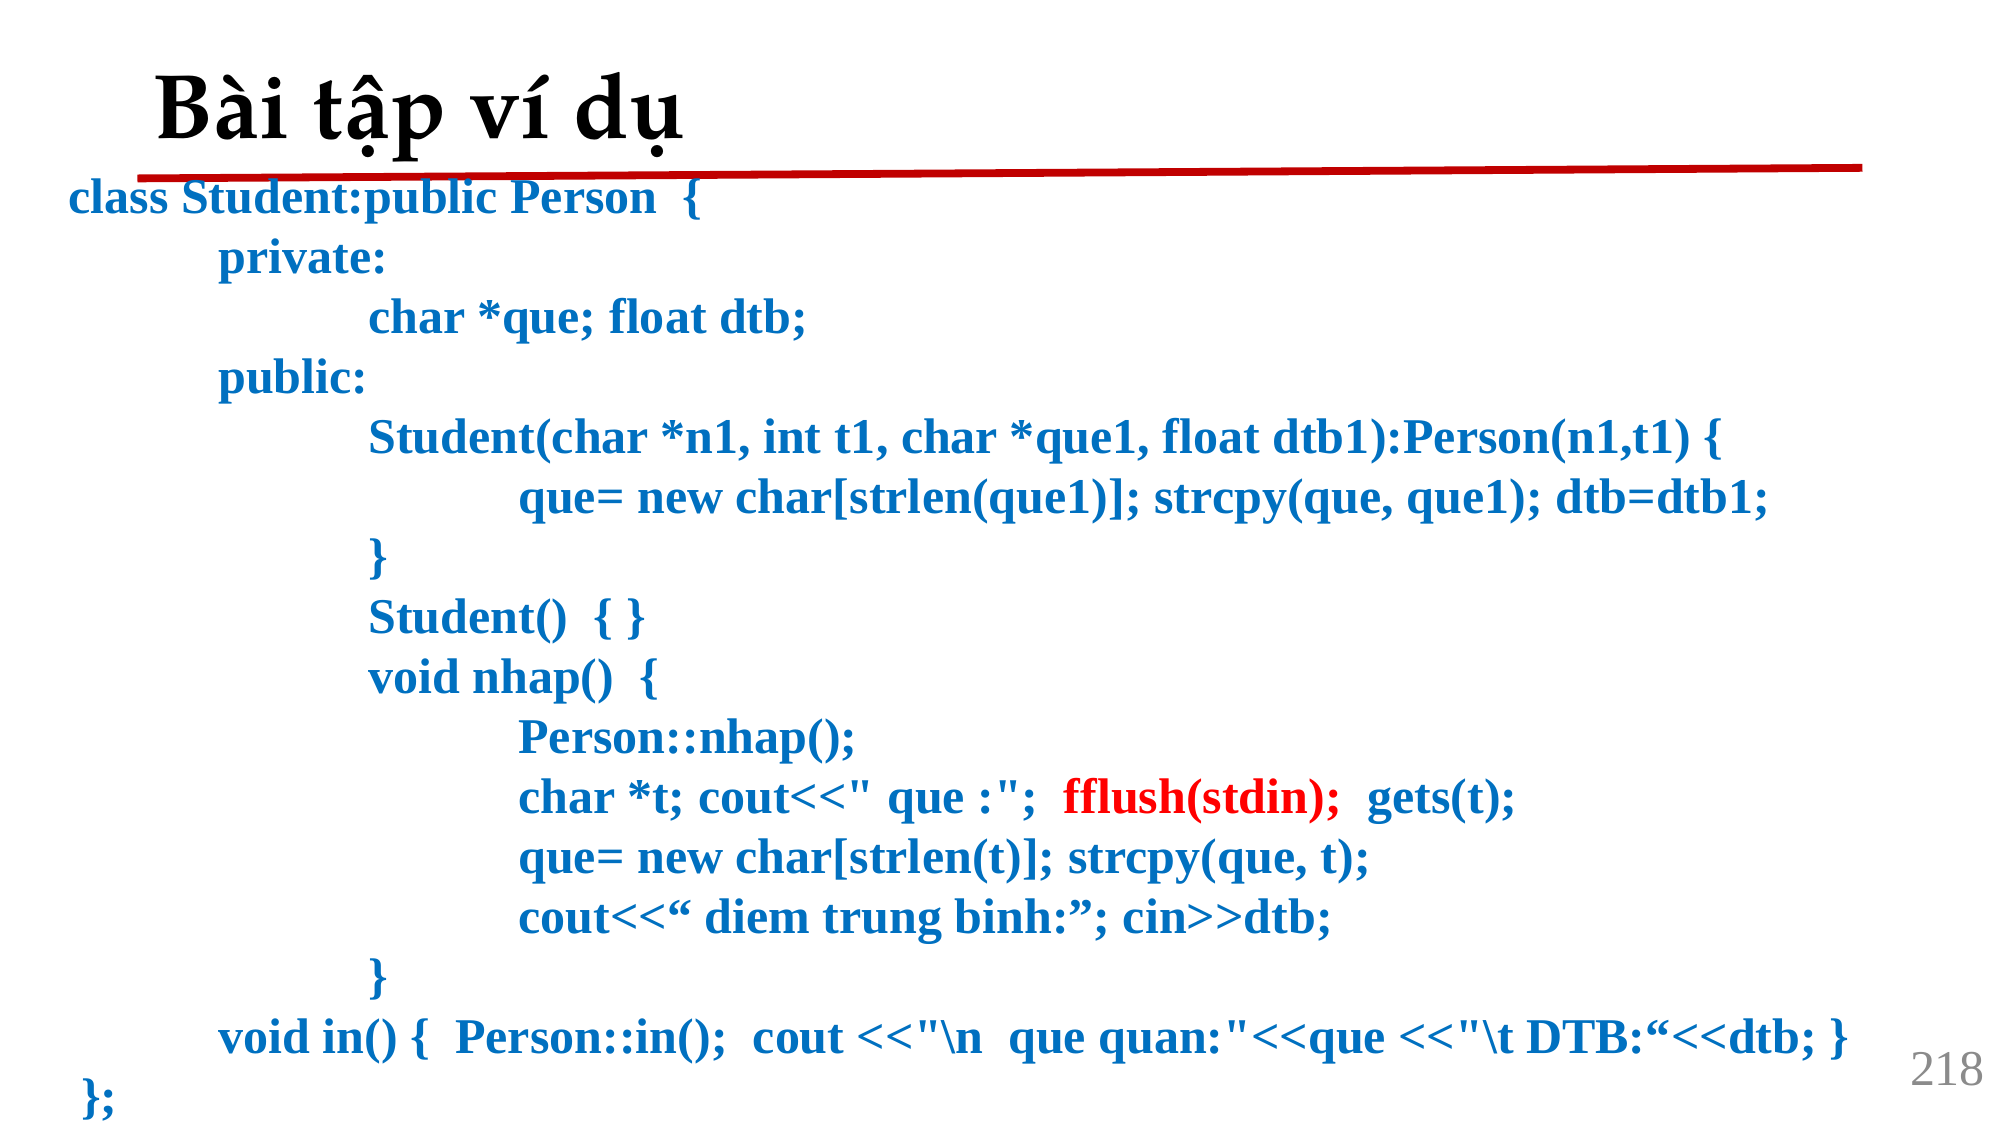

# Bài tập ví dụ
class Student:public Person  {
 	private:
		char *que; float dtb;
	public:
		Student(char *n1, int t1, char *que1, float dtb1):Person(n1,t1) {
			que= new char[strlen(que1)]; strcpy(que, que1); dtb=dtb1;
		}
		Student()  { }
		void nhap()  {
			Person::nhap();
			char *t; cout<<" que :";  fflush(stdin);  gets(t);
			que= new char[strlen(t)]; strcpy(que, t);
			cout<<“ diem trung binh:”; cin>>dtb;
		}
	void in() {  Person::in();  cout <<"\n  que quan:"<<que <<"\t DTB:“<<dtb; }
 };
218